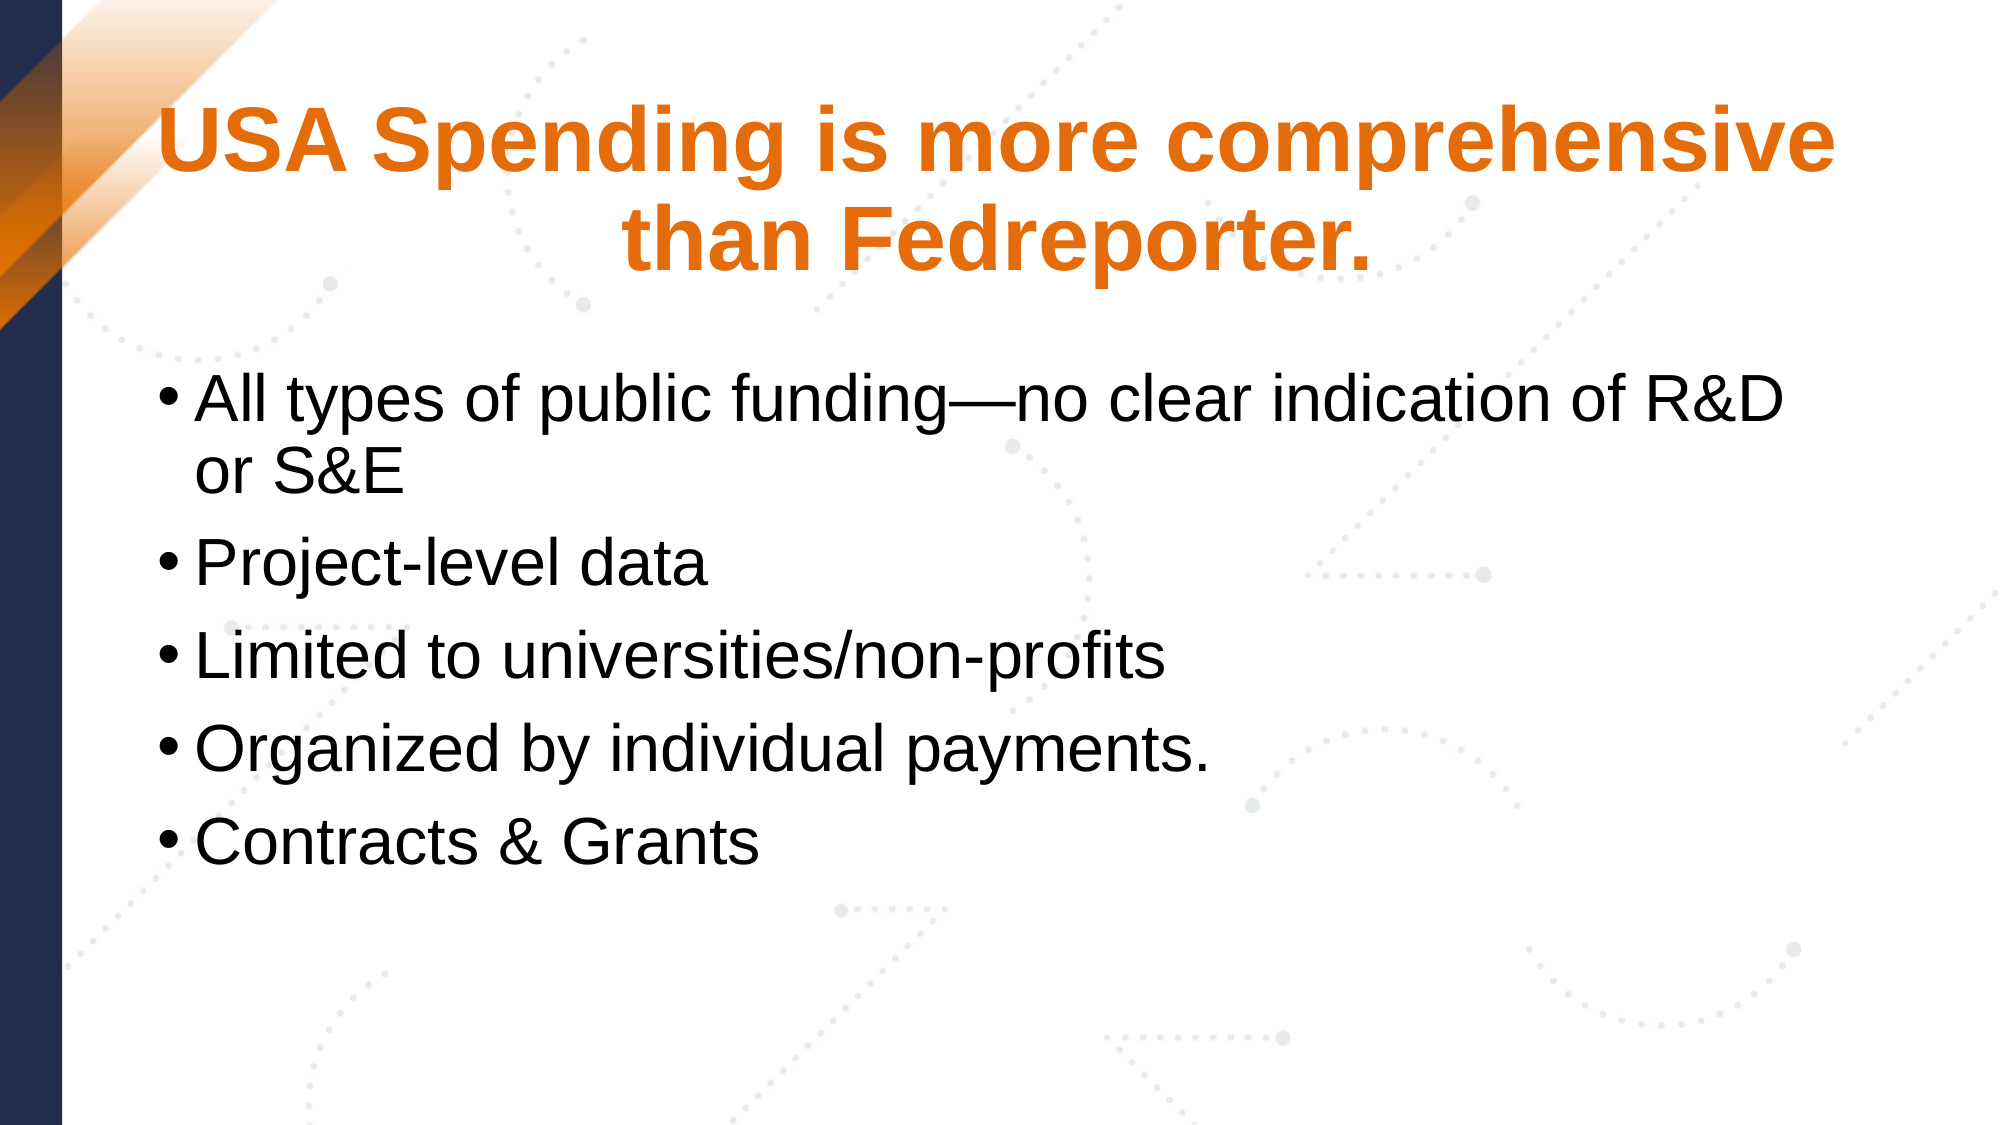

# USA Spending is more comprehensive than Fedreporter.
All types of public funding—no clear indication of R&D or S&E
Project-level data
Limited to universities/non-profits
Organized by individual payments.
Contracts & Grants